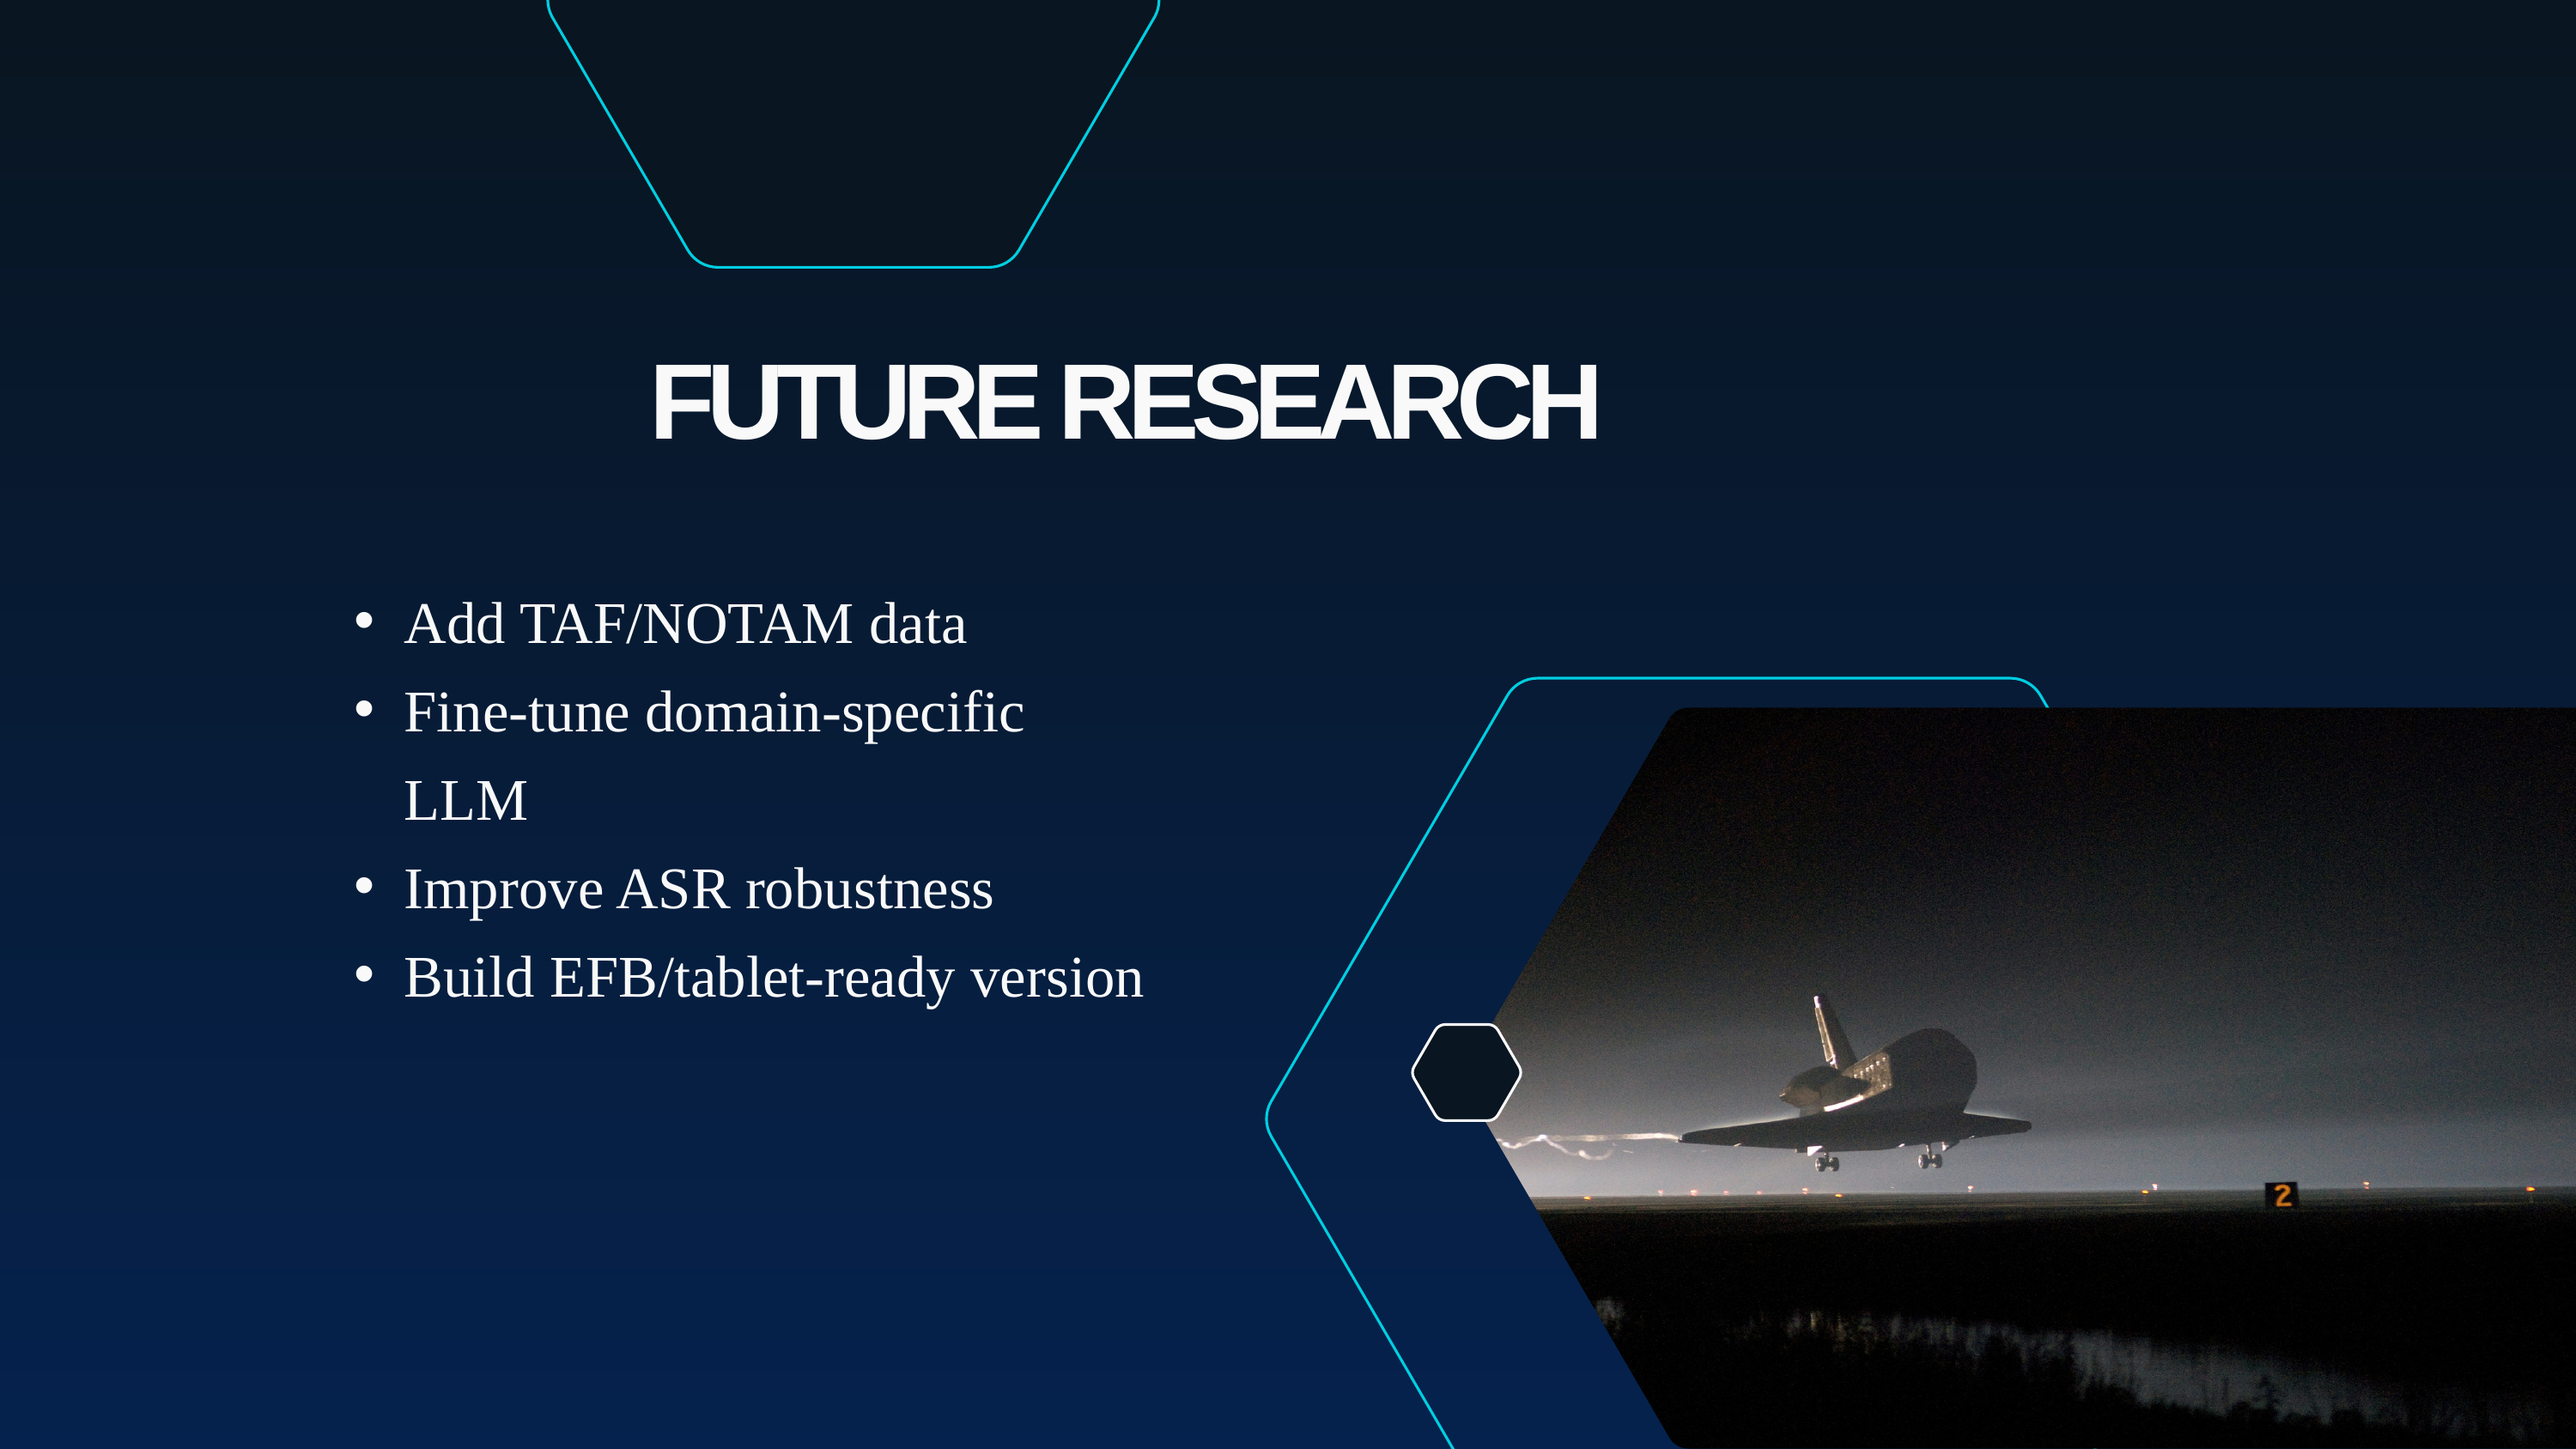

FUTURE RESEARCH
Add TAF/NOTAM data
Fine-tune domain-specific LLM
Improve ASR robustness
Build EFB/tablet-ready version